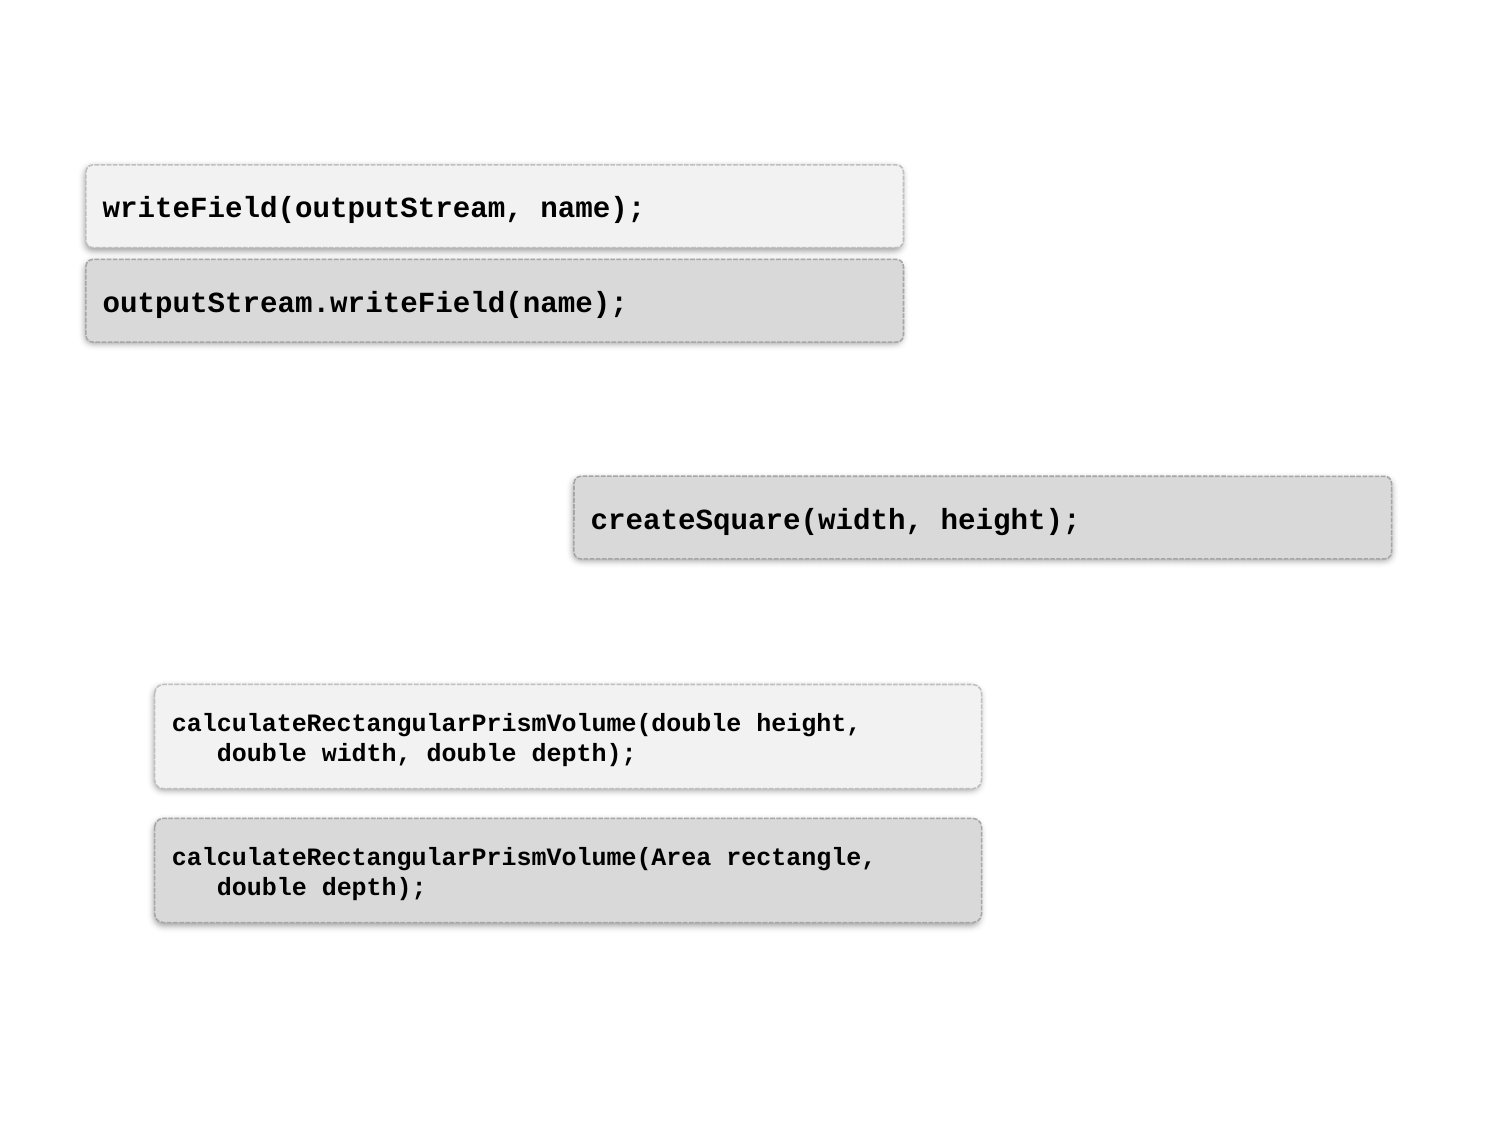

writeField(outputStream, name);
outputStream.writeField(name);
createSquare(width, height);
calculateRectangularPrismVolume(double height,
   double width, double depth);
calculateRectangularPrismVolume(Area rectangle,
   double depth);